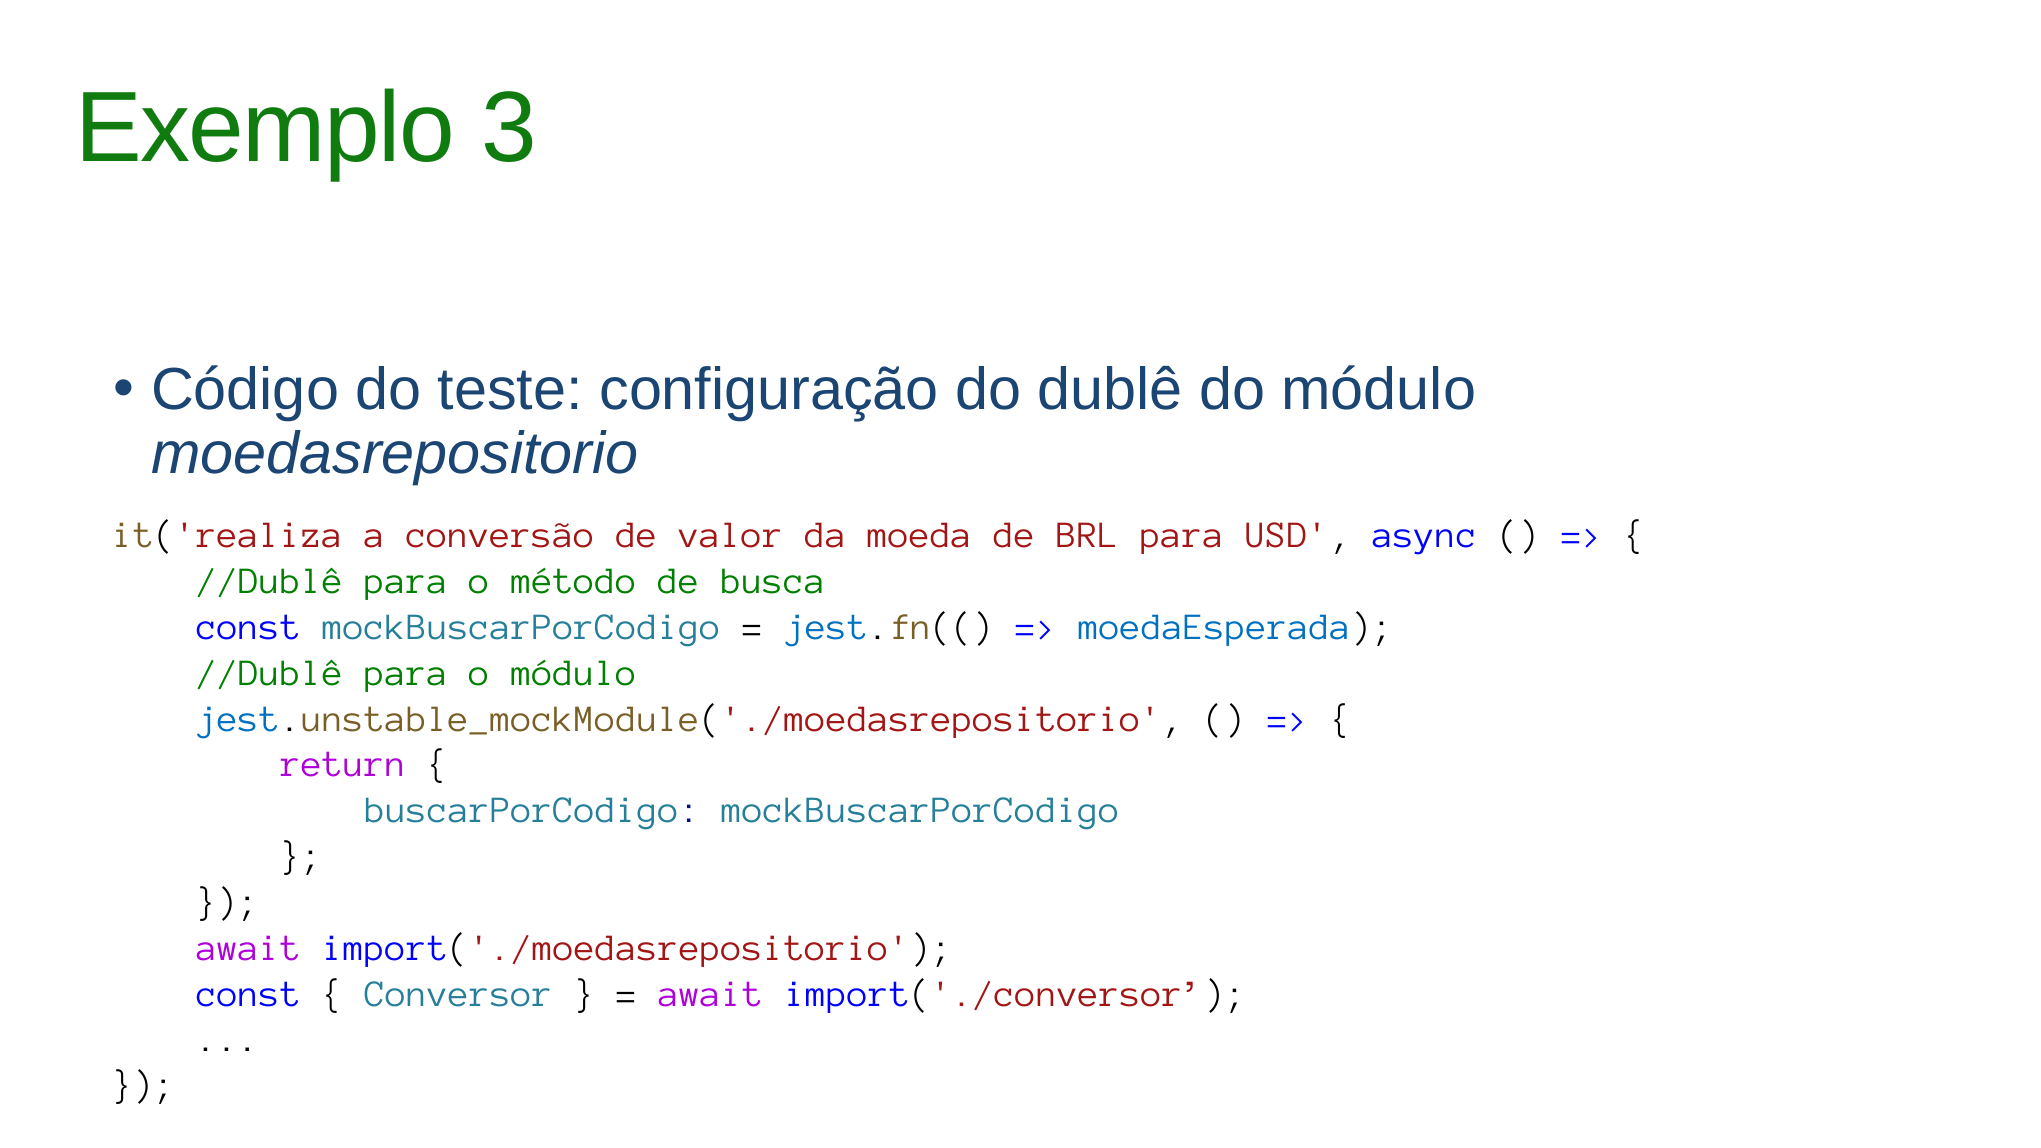

# Exemplo 3
Código do teste: configuração do dublê do módulo moedasrepositorio
it('realiza a conversão de valor da moeda de BRL para USD', async () => {
    //Dublê para o método de busca
    const mockBuscarPorCodigo = jest.fn(() => moedaEsperada);
    //Dublê para o módulo
    jest.unstable_mockModule('./moedasrepositorio', () => {
        return {
            buscarPorCodigo: mockBuscarPorCodigo
        };
    });
    await import('./moedasrepositorio');
    const { Conversor } = await import('./conversor’);
    ...
});